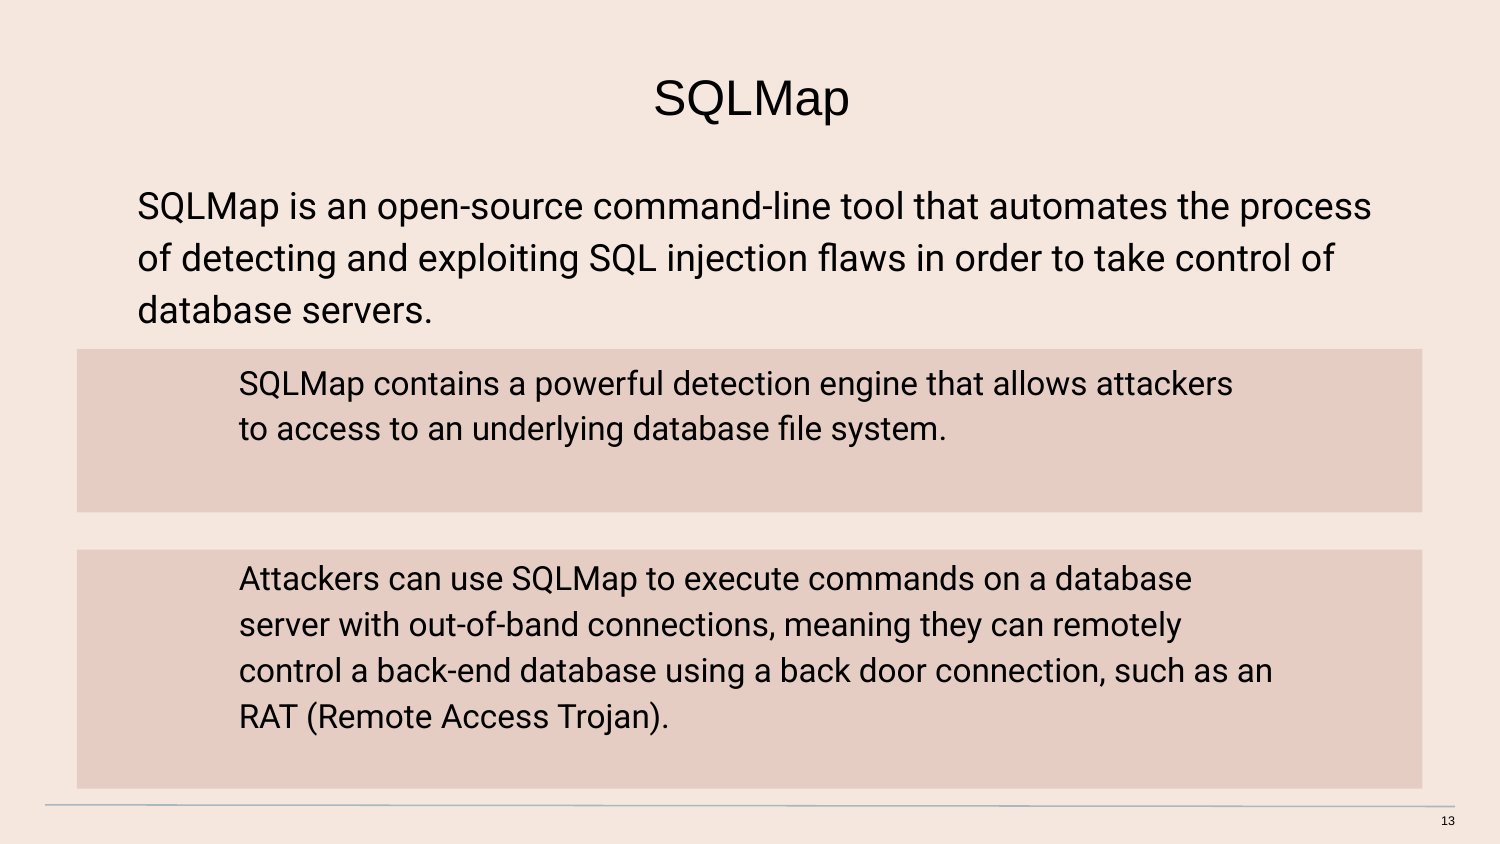

# SQLMap

SQLMap is an open-source command-line tool that automates the process of detecting and exploiting SQL injection flaws in order to take control of database servers.

SQLMap contains a powerful detection engine that allows attackers to access to an underlying database file system.

Attackers can use SQLMap to execute commands on a database server with out-of-band connections, meaning they can remotely control a back-end database using a back door connection, such as an RAT (Remote Access Trojan).
13